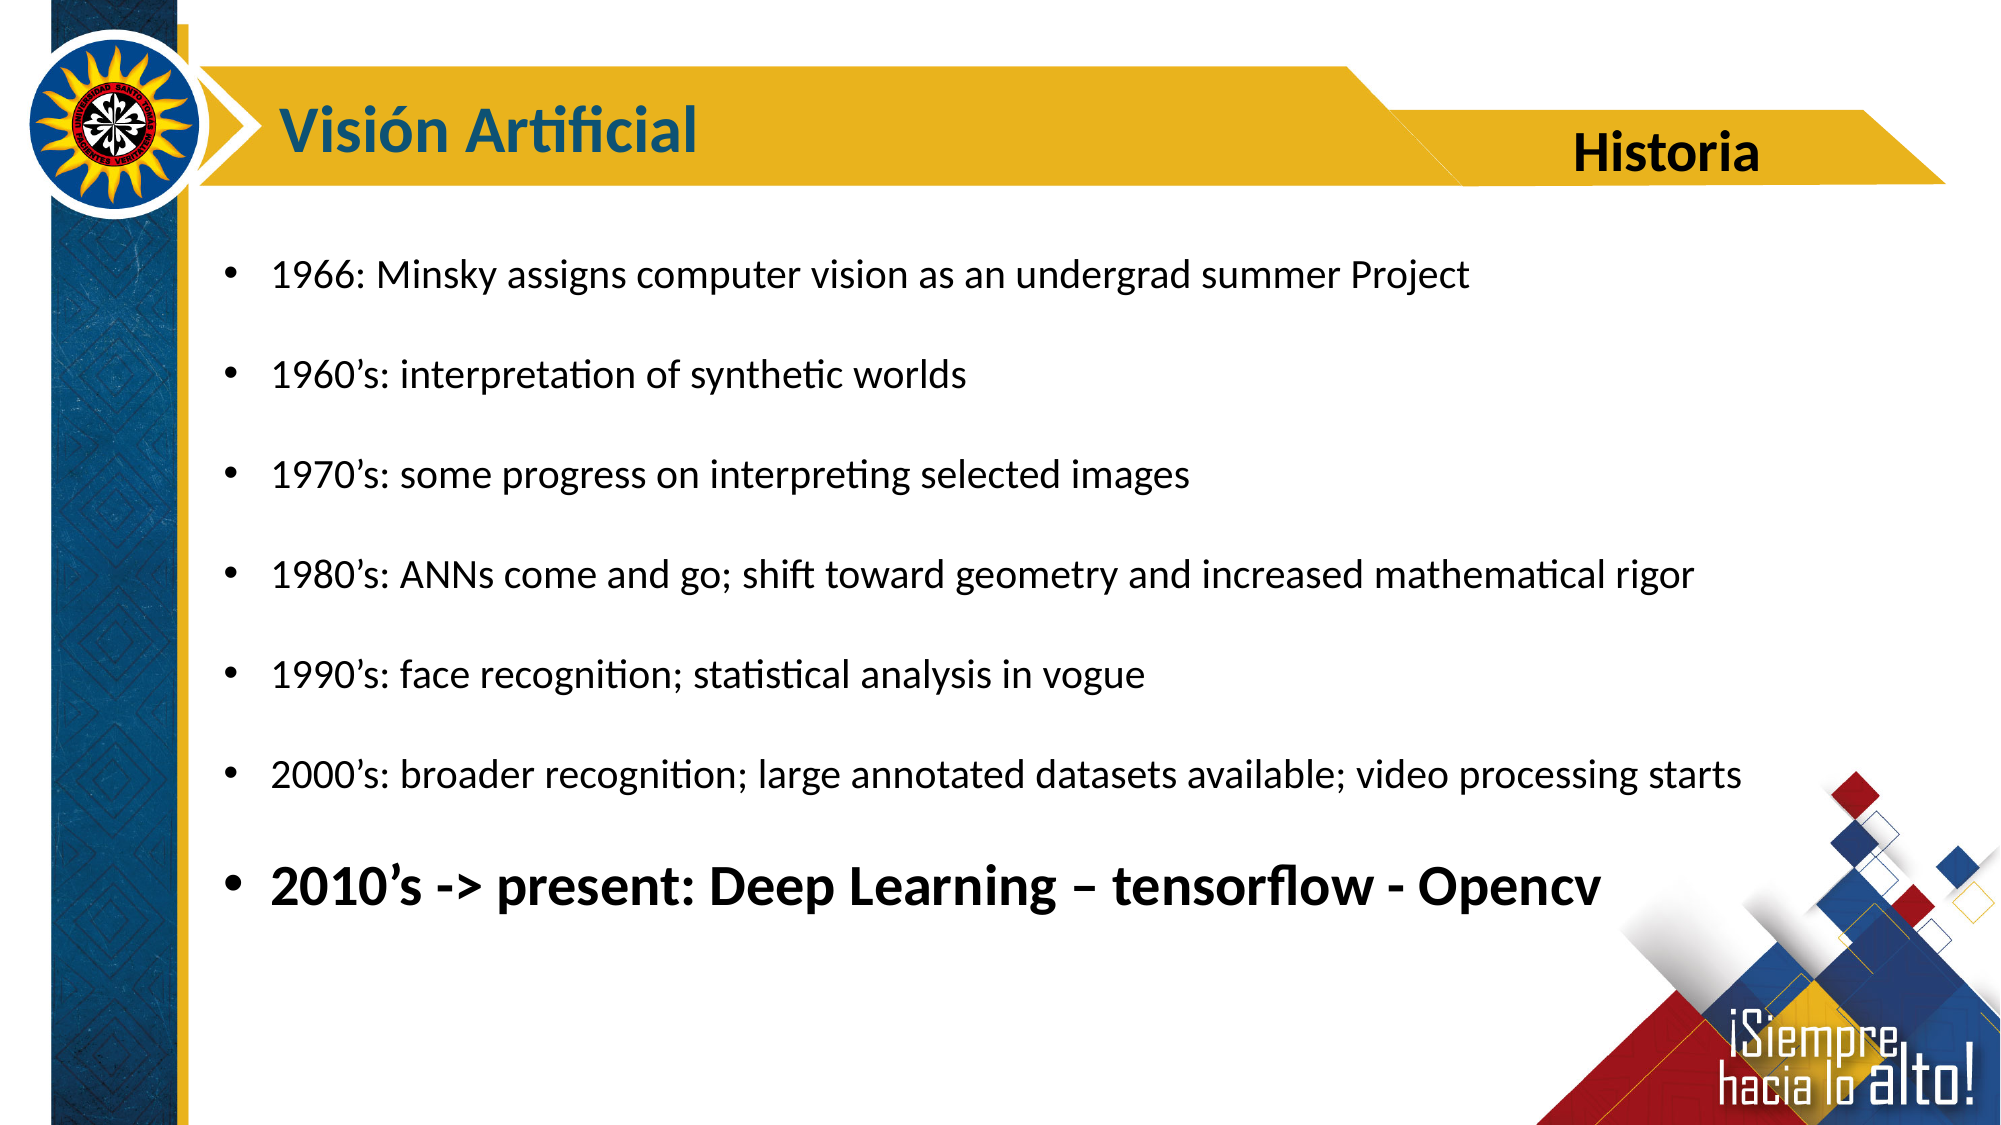

Visión Artificial
Historia
1966: Minsky assigns computer vision as an undergrad summer Project

1960’s: interpretation of synthetic worlds

1970’s: some progress on interpreting selected images

1980’s: ANNs come and go; shift toward geometry and increased mathematical rigor

1990’s: face recognition; statistical analysis in vogue

2000’s: broader recognition; large annotated datasets available; video processing starts

2010’s -> present: Deep Learning – tensorflow - Opencv